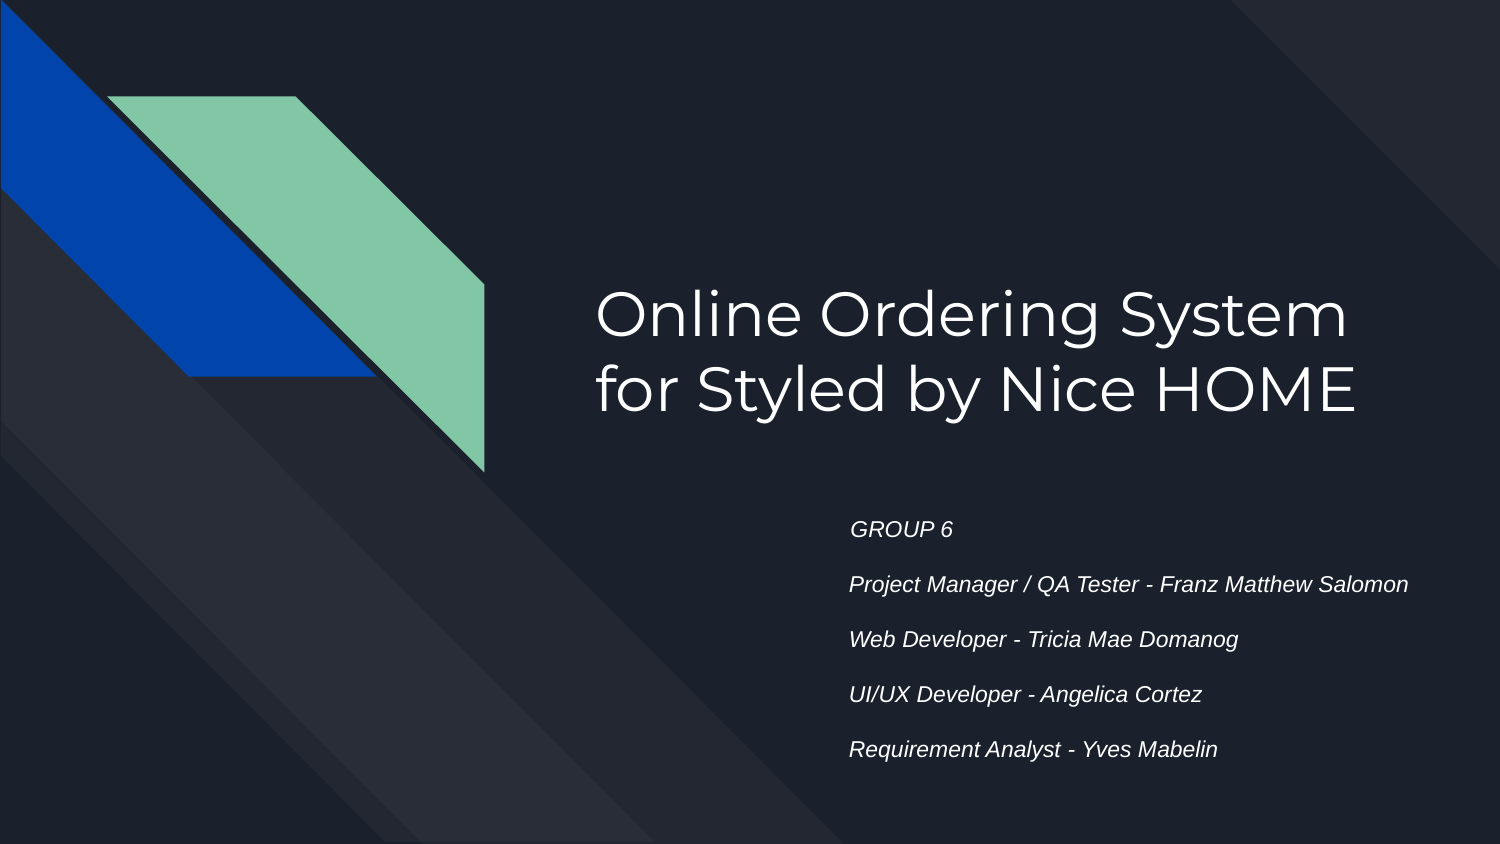

# Online Ordering System for Styled by Nice HOME
 GROUP 6
Project Manager / QA Tester - Franz Matthew Salomon
Web Developer - Tricia Mae Domanog
UI/UX Developer - Angelica Cortez
Requirement Analyst - Yves Mabelin